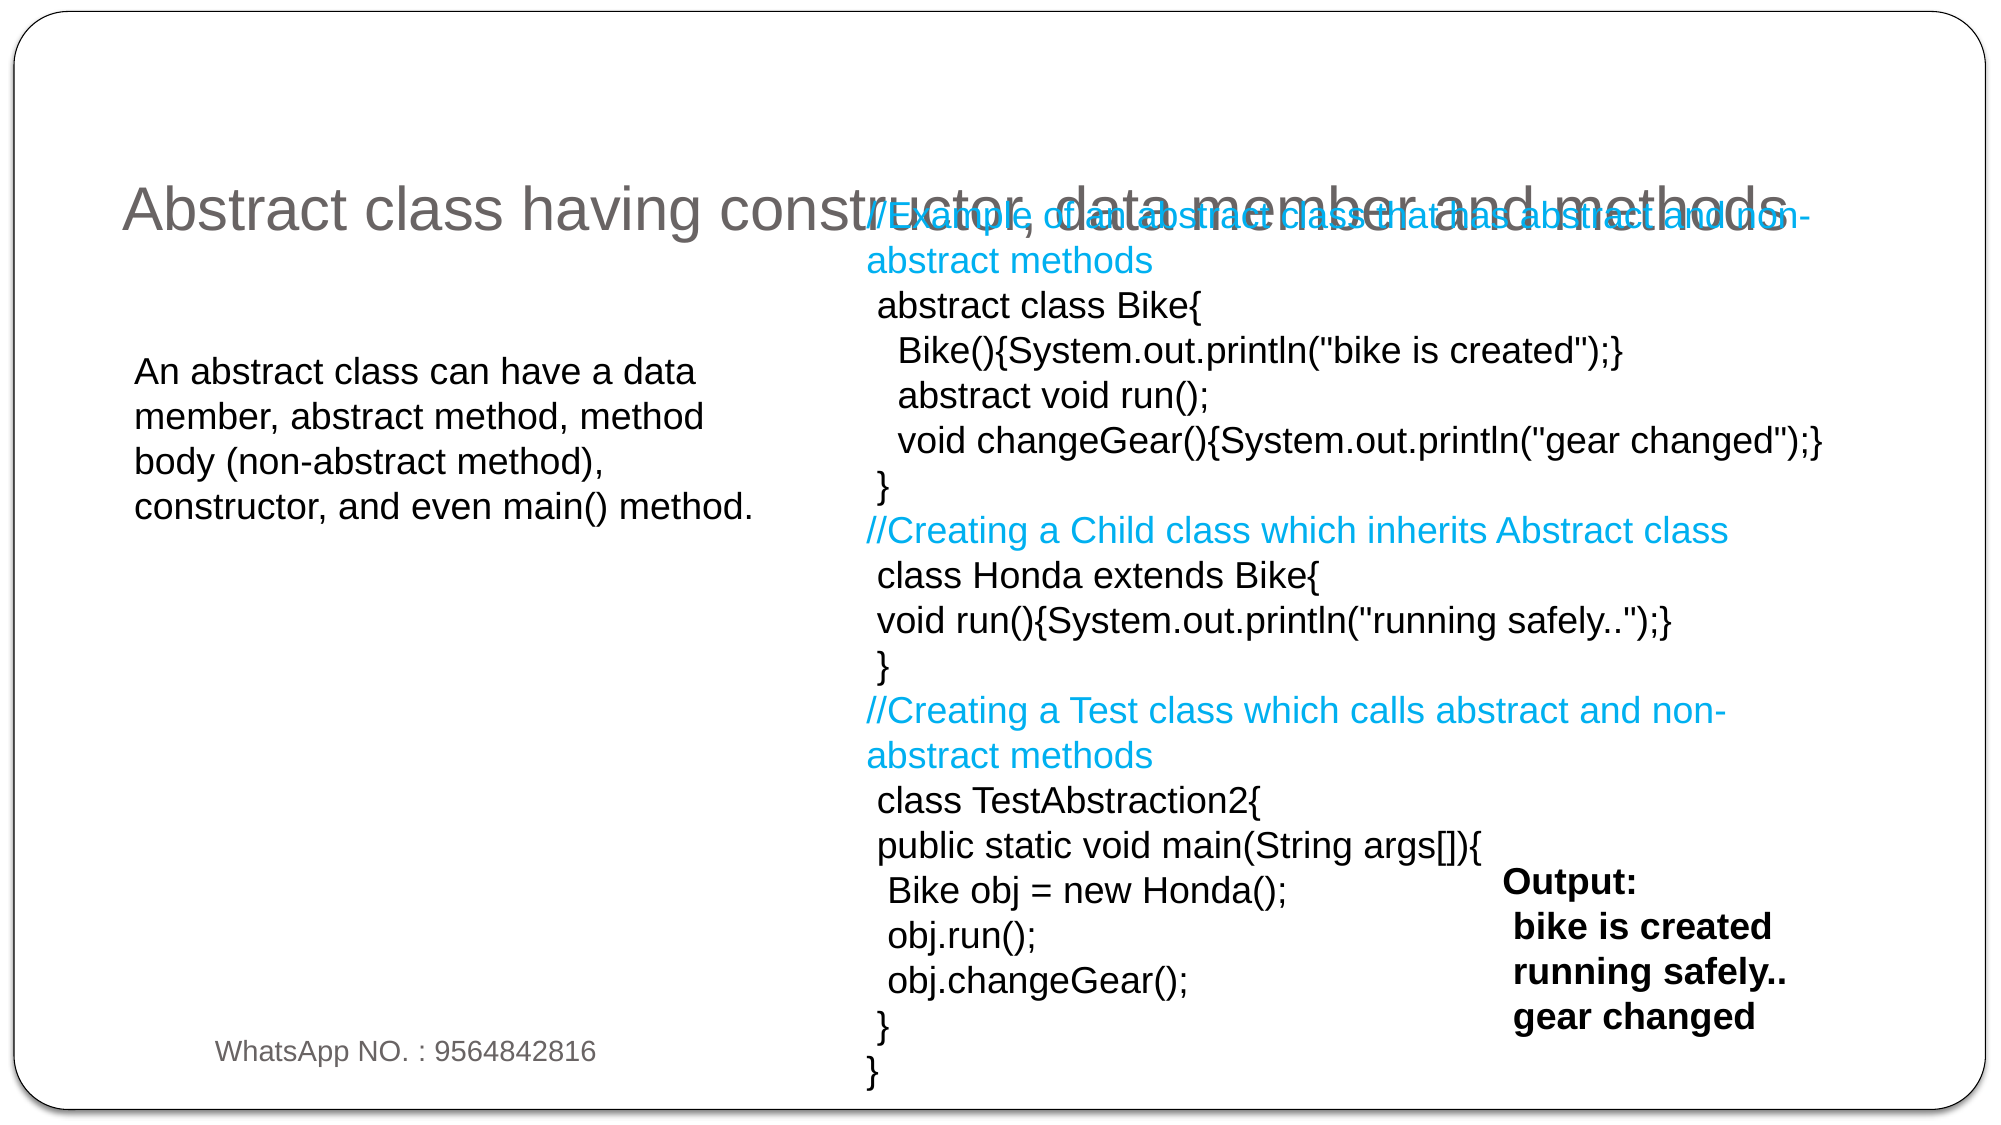

# Abstract class having constructor, data member and methods
//Example of an abstract class that has abstract and non-abstract methods
 abstract class Bike{
   Bike(){System.out.println("bike is created");}
   abstract void run();
   void changeGear(){System.out.println("gear changed");}
 }
//Creating a Child class which inherits Abstract class
 class Honda extends Bike{
 void run(){System.out.println("running safely..");}
 }
//Creating a Test class which calls abstract and non-abstract methods
 class TestAbstraction2{
 public static void main(String args[]){
  Bike obj = new Honda();
  obj.run();
  obj.changeGear();
 }
}
An abstract class can have a data member, abstract method, method body (non-abstract method), constructor, and even main() method.

      Output:
       bike is created
       running safely..
       gear changed
WhatsApp NO. : 9564842816